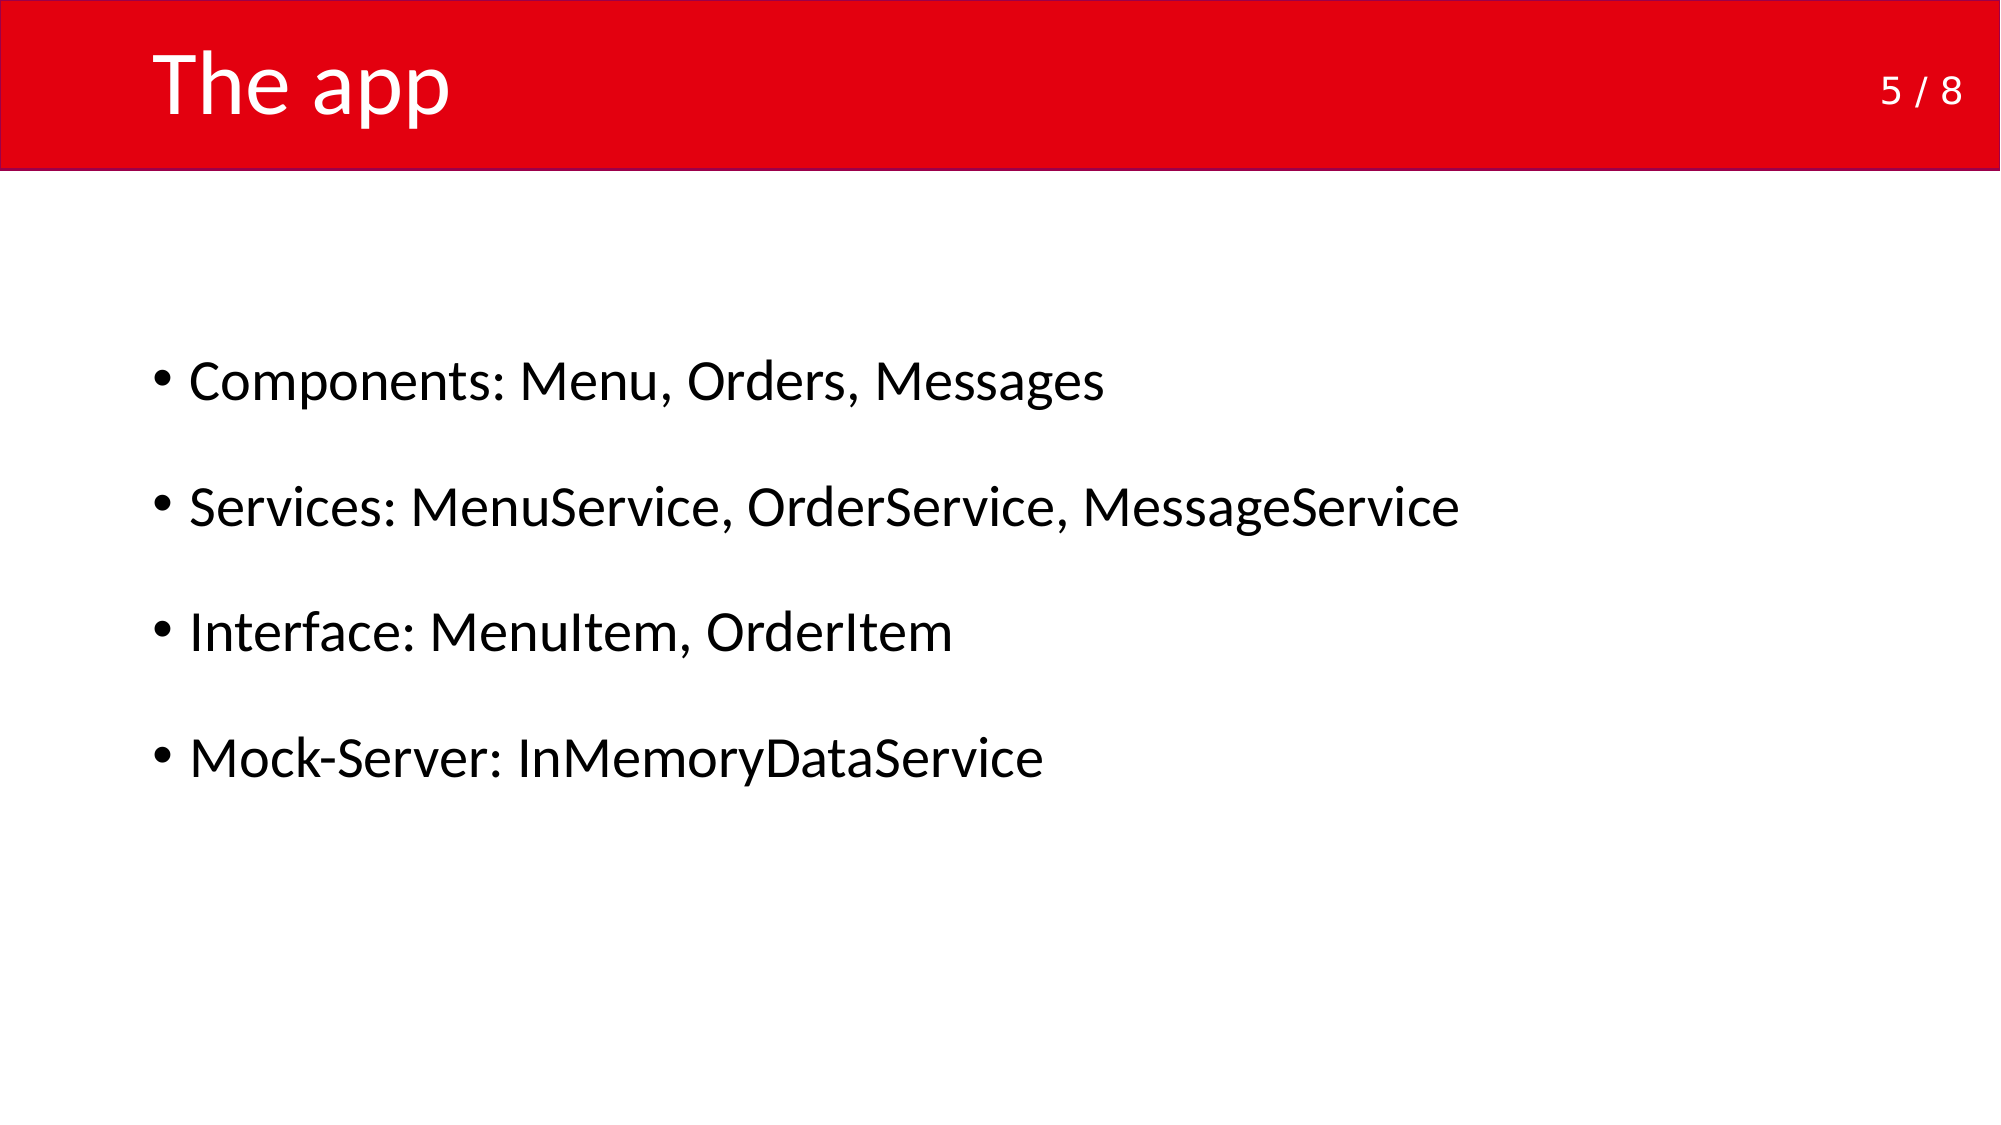

# The app
5 / 8
Components: Menu, Orders, Messages
Services: MenuService, OrderService, MessageService
Interface: MenuItem, OrderItem
Mock-Server: InMemoryDataService